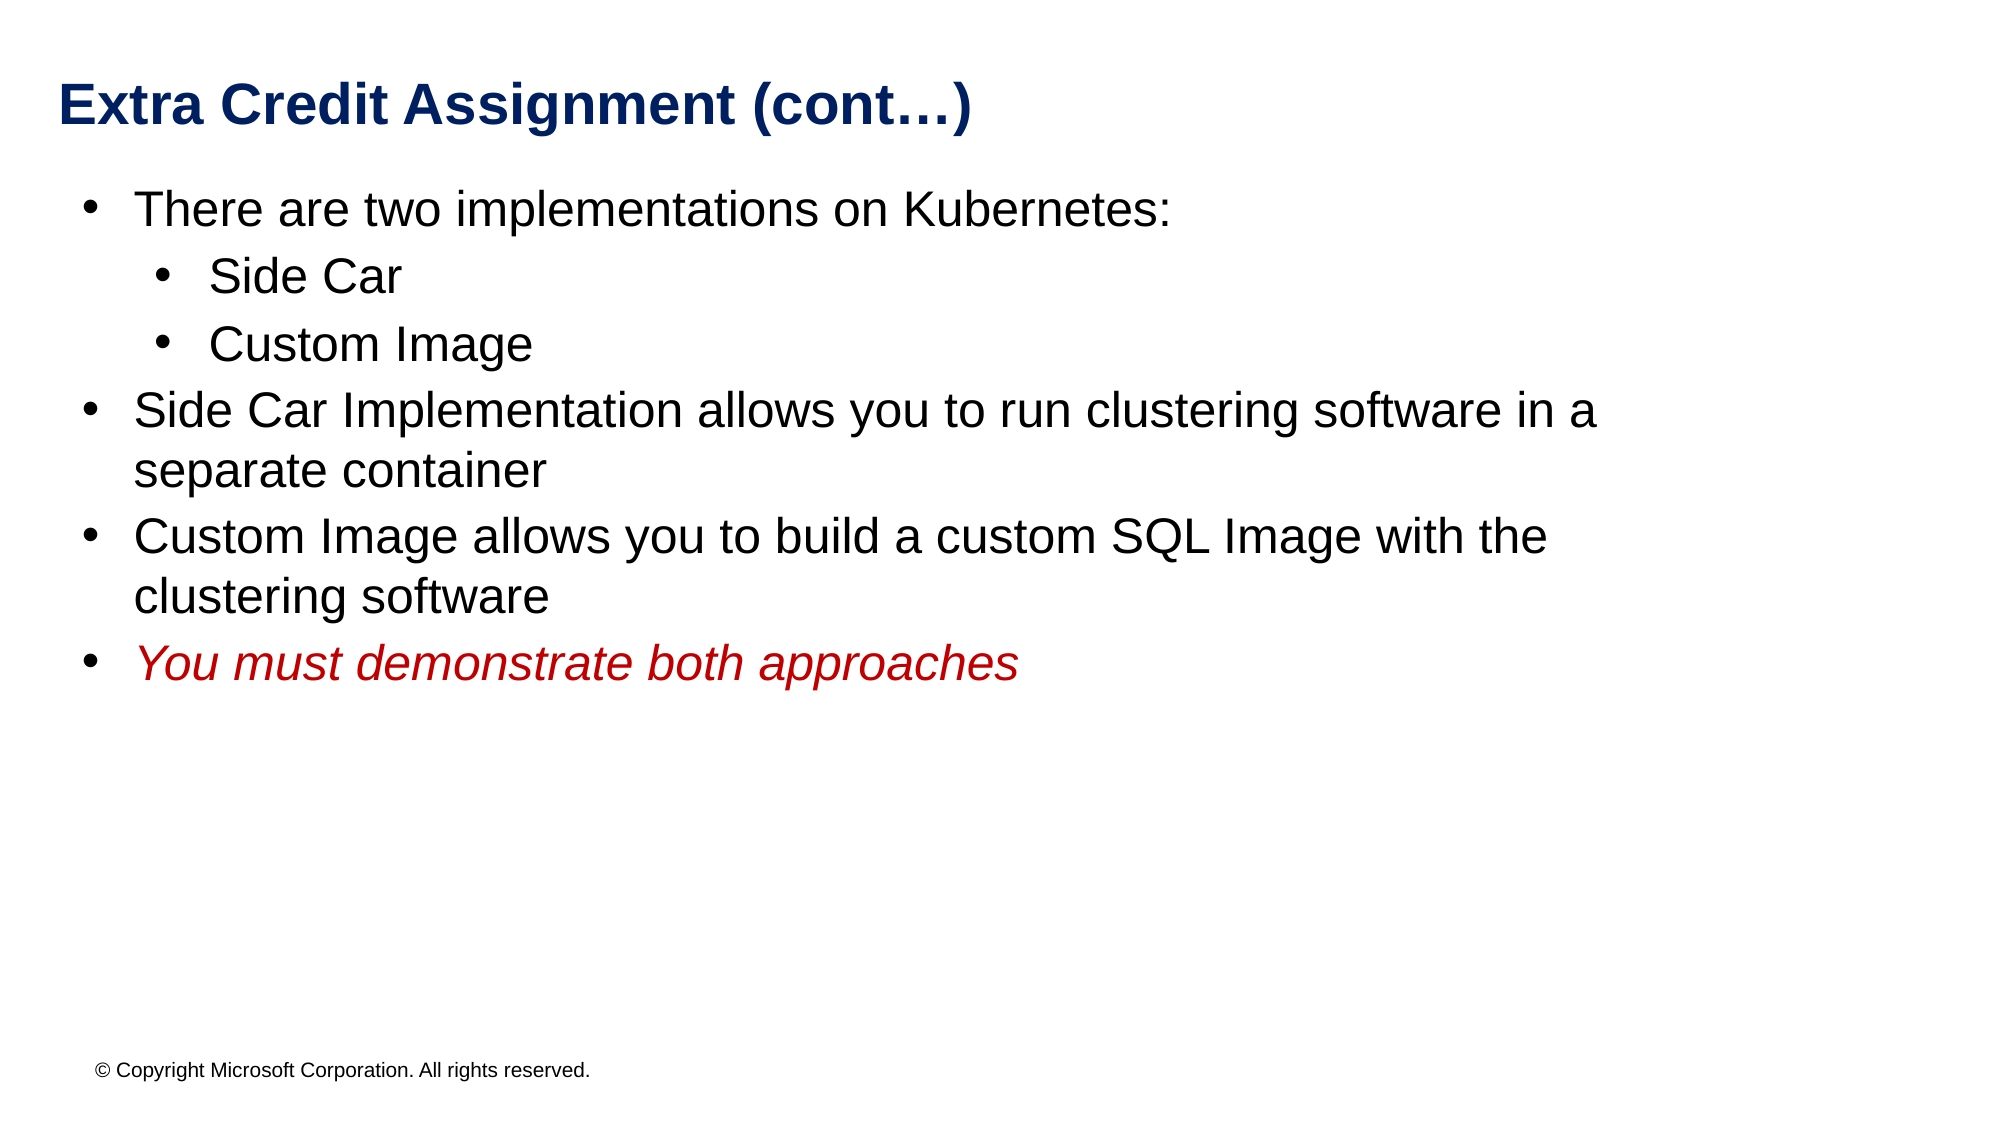

# Extra Credit Assignment (cont…)
There are two implementations on Kubernetes:
Side Car
Custom Image
Side Car Implementation allows you to run clustering software in a separate container
Custom Image allows you to build a custom SQL Image with the clustering software
You must demonstrate both approaches